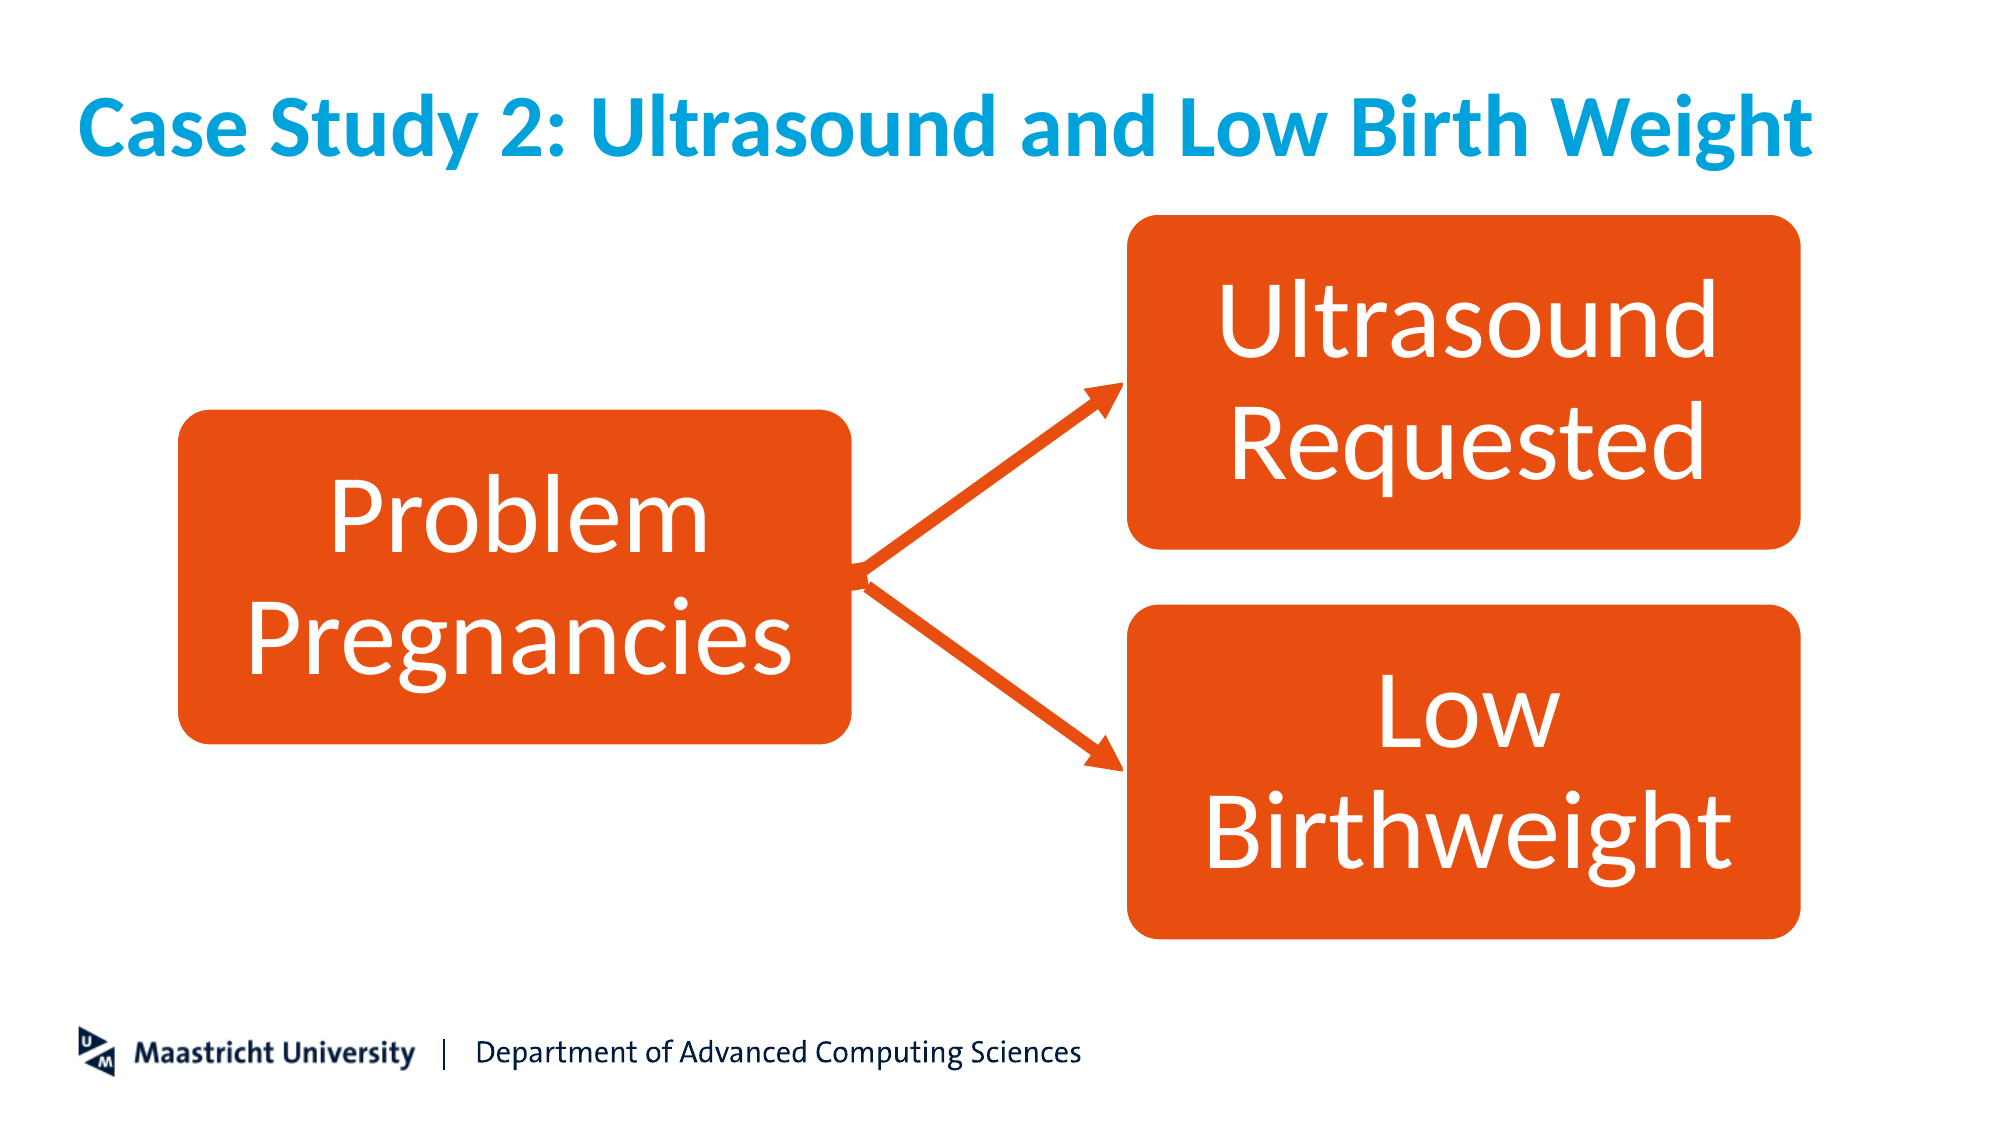

# Case Study 2: Ultrasound and Low Birth Weight
Problem Pregnancies

Ultrasound Requested

Low Birthweight